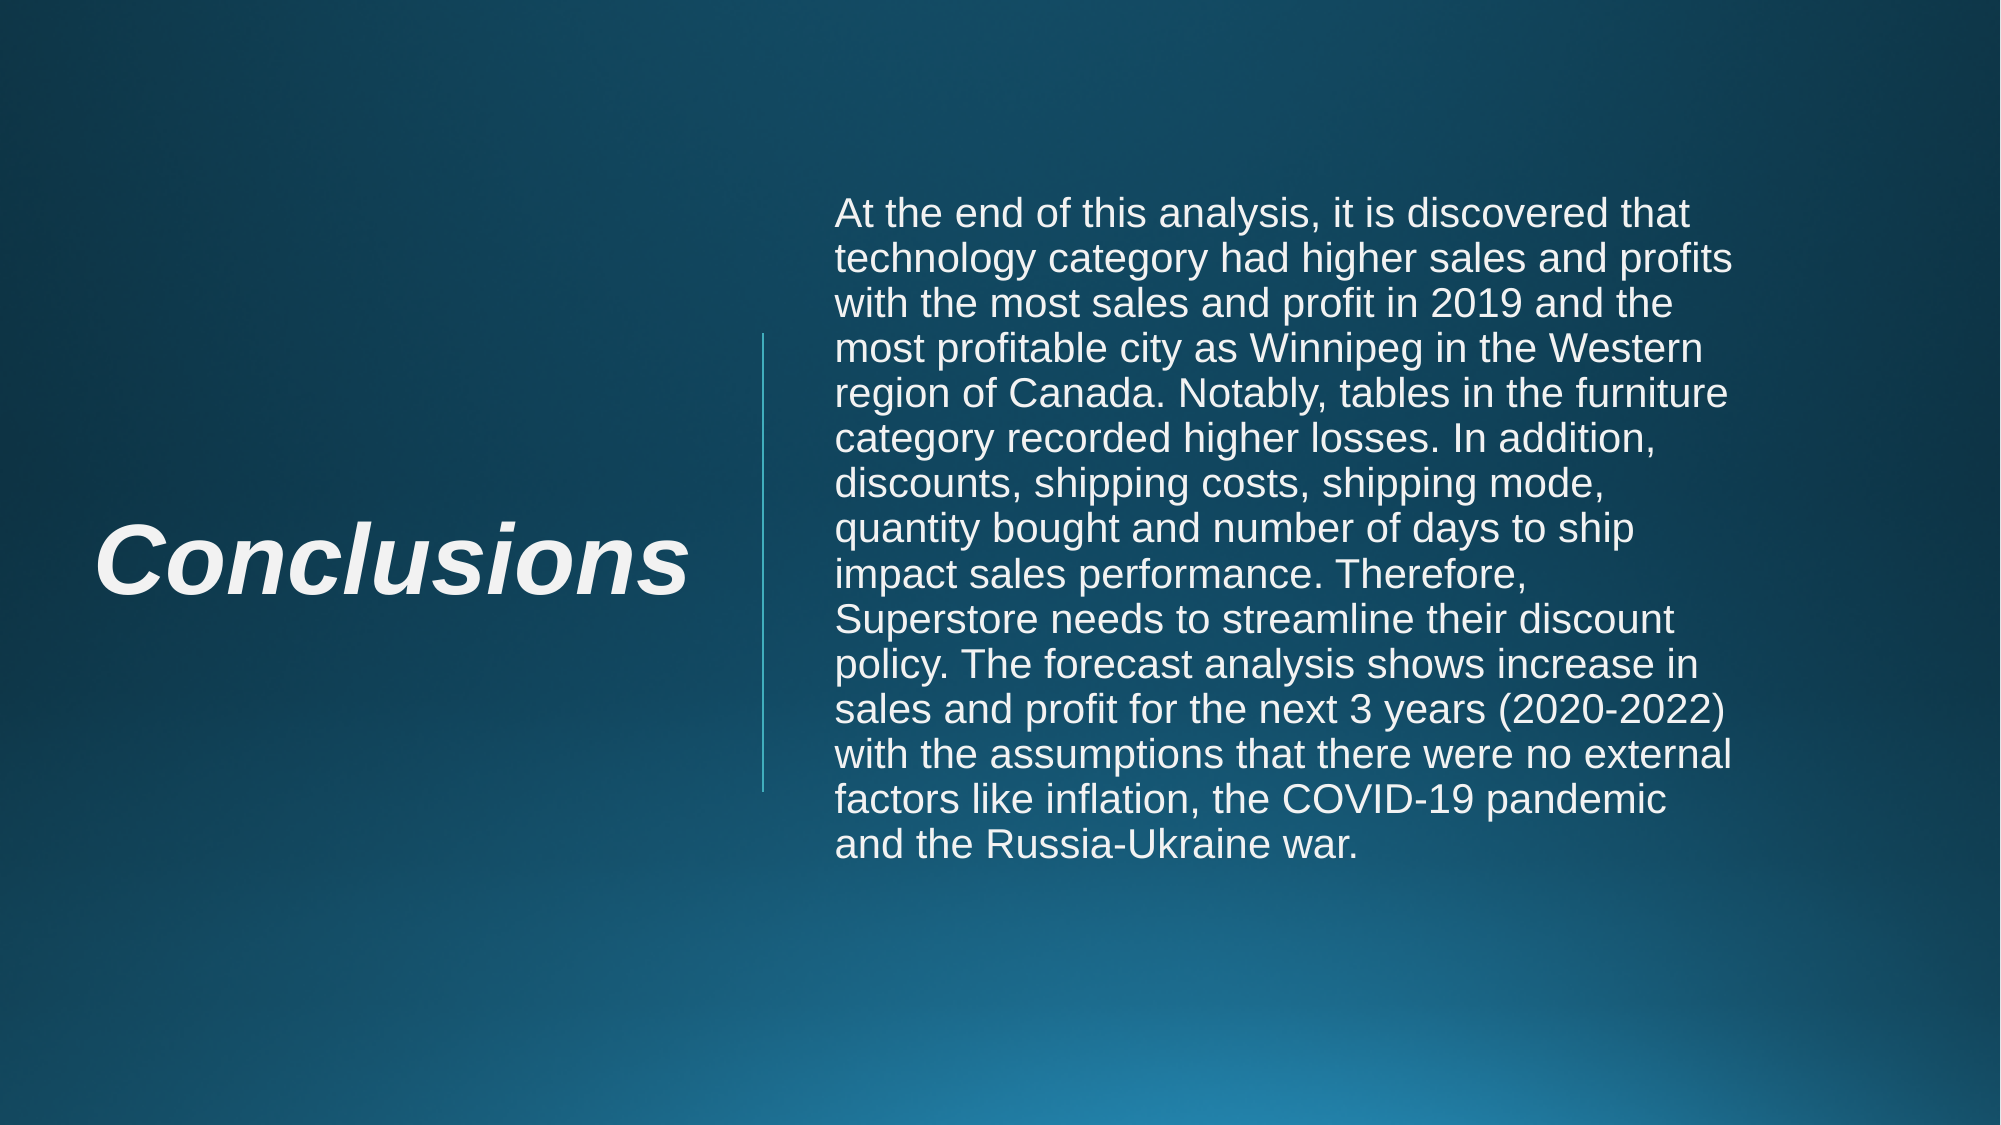

# Conclusions
At the end of this analysis, it is discovered that technology category had higher sales and profits with the most sales and profit in 2019 and the most profitable city as Winnipeg in the Western region of Canada. Notably, tables in the furniture category recorded higher losses. In addition, discounts, shipping costs, shipping mode, quantity bought and number of days to ship impact sales performance. Therefore, Superstore needs to streamline their discount policy. The forecast analysis shows increase in sales and profit for the next 3 years (2020-2022) with the assumptions that there were no external factors like inflation, the COVID-19 pandemic and the Russia-Ukraine war.